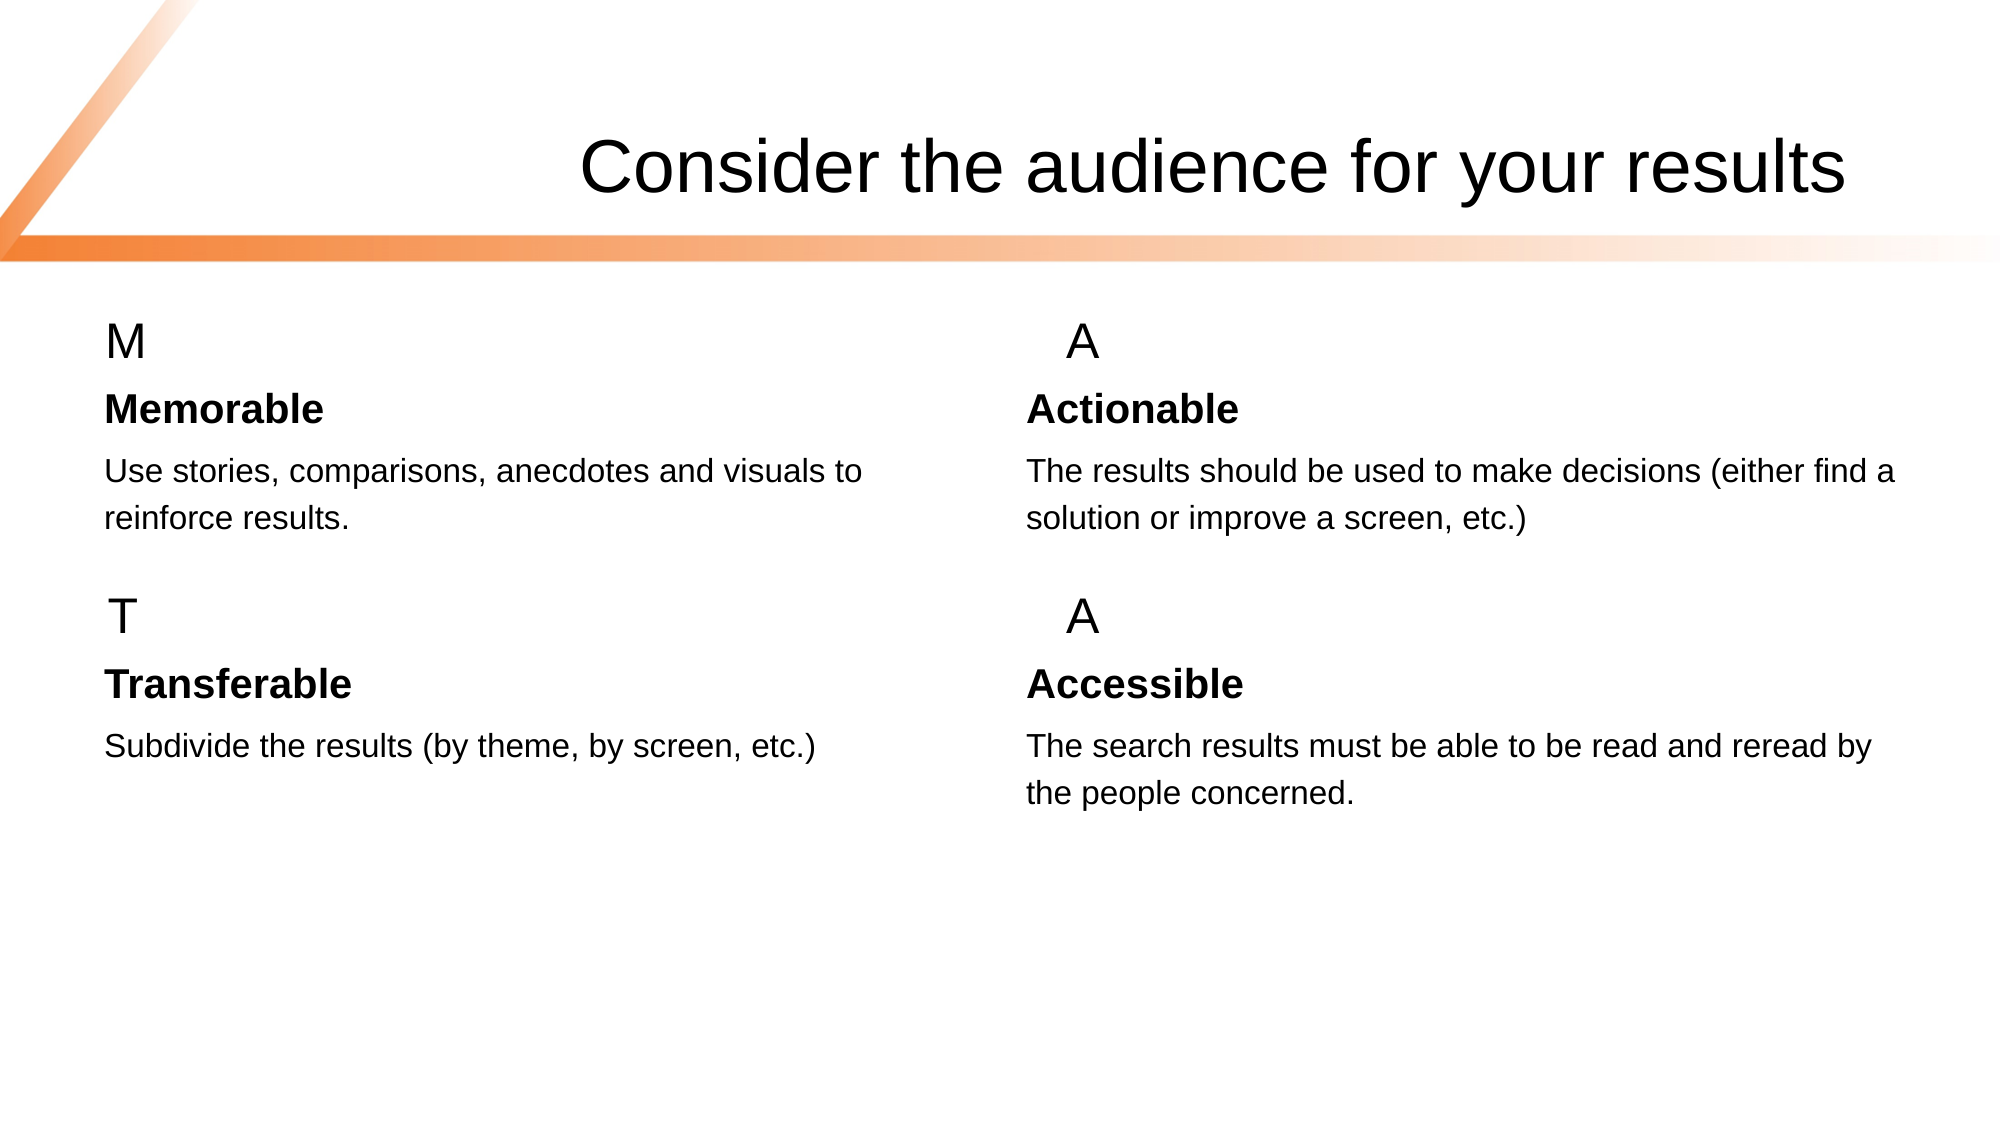

# Consider the audience for your results
M
A
Memorable
Actionable
Use stories, comparisons, anecdotes and visuals to reinforce results.
The results should be used to make decisions (either find a solution or improve a screen, etc.)
T
A
Transferable
Accessible
Subdivide the results (by theme, by screen, etc.)
The search results must be able to be read and reread by the people concerned.